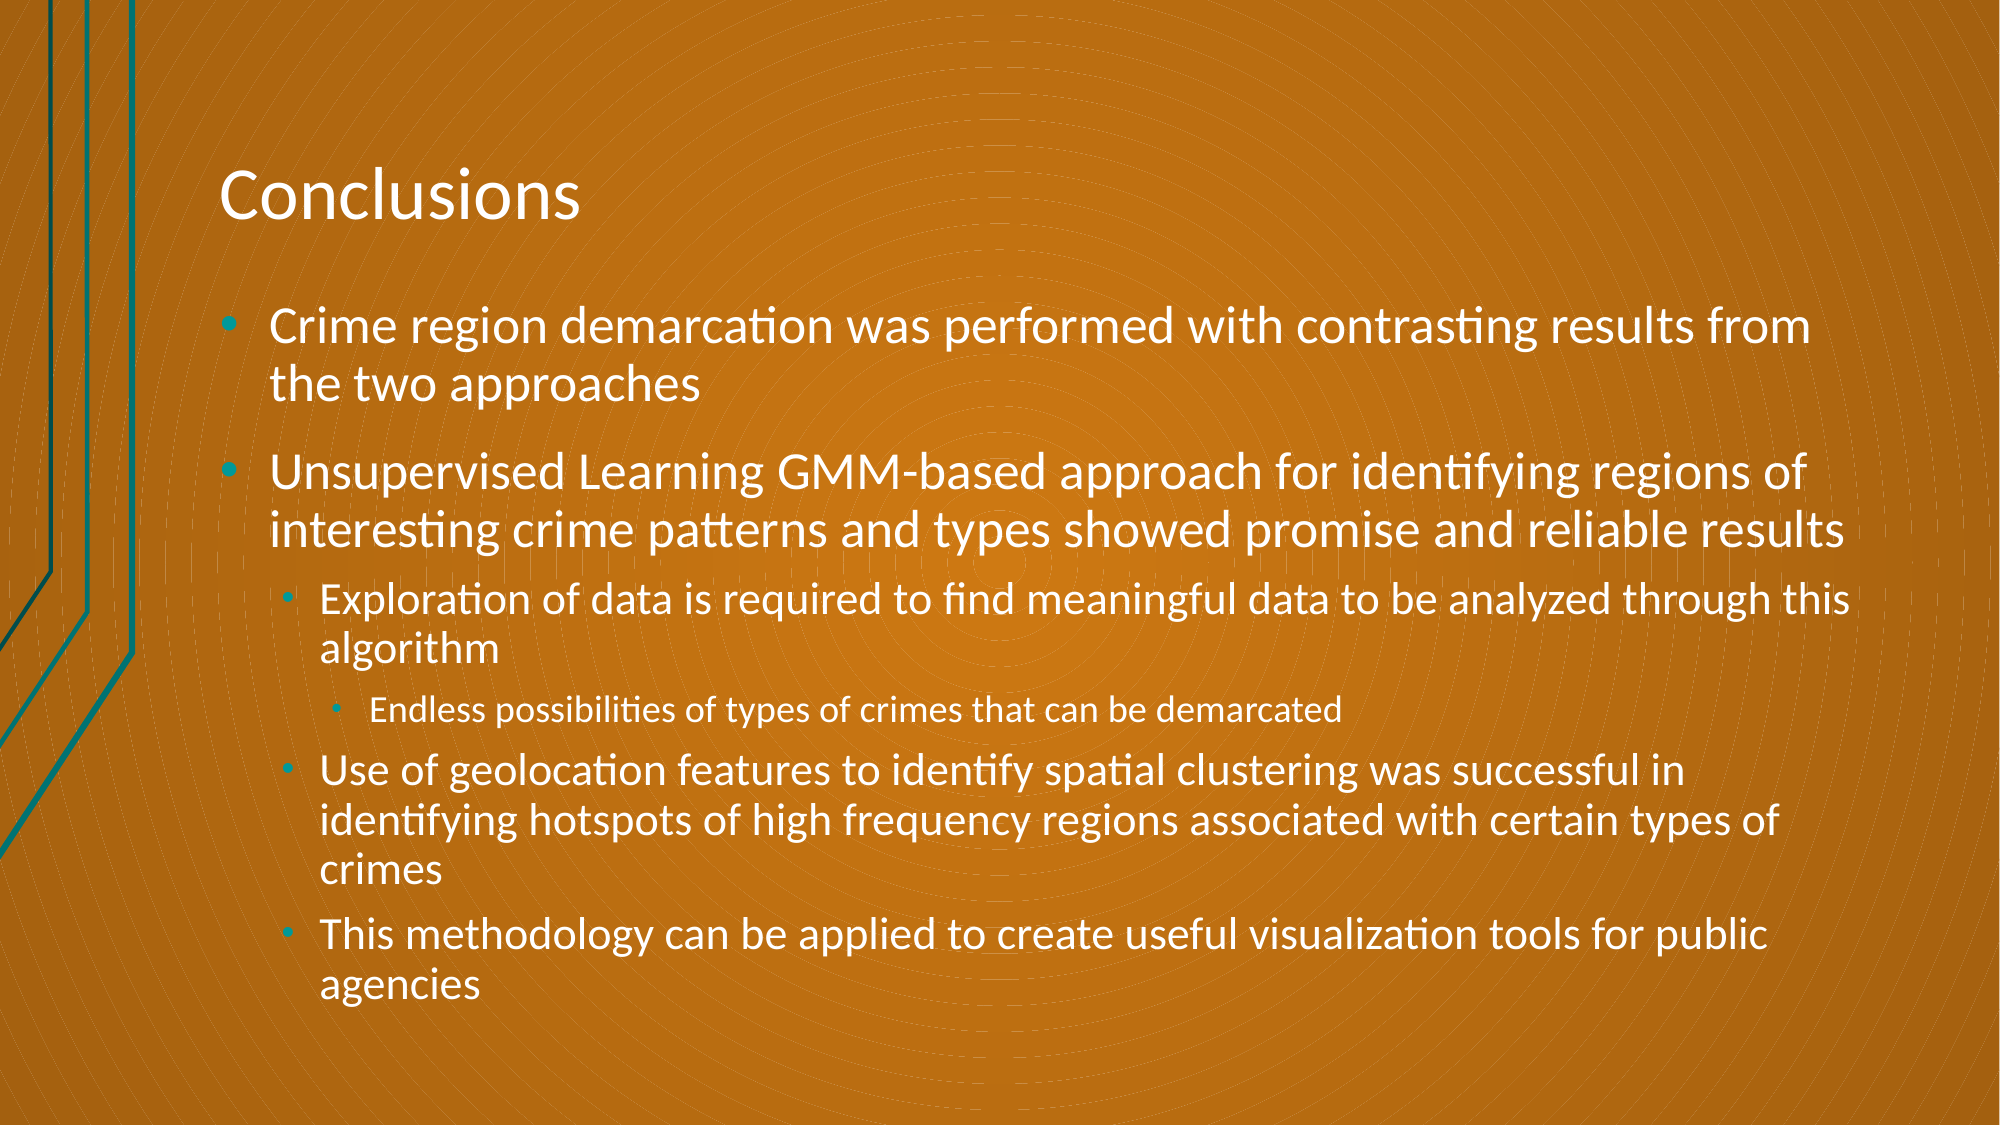

# Conclusions
Crime region demarcation was performed with contrasting results from the two approaches
Unsupervised Learning GMM-based approach for identifying regions of interesting crime patterns and types showed promise and reliable results
Exploration of data is required to find meaningful data to be analyzed through this algorithm
Endless possibilities of types of crimes that can be demarcated
Use of geolocation features to identify spatial clustering was successful in identifying hotspots of high frequency regions associated with certain types of crimes
This methodology can be applied to create useful visualization tools for public agencies